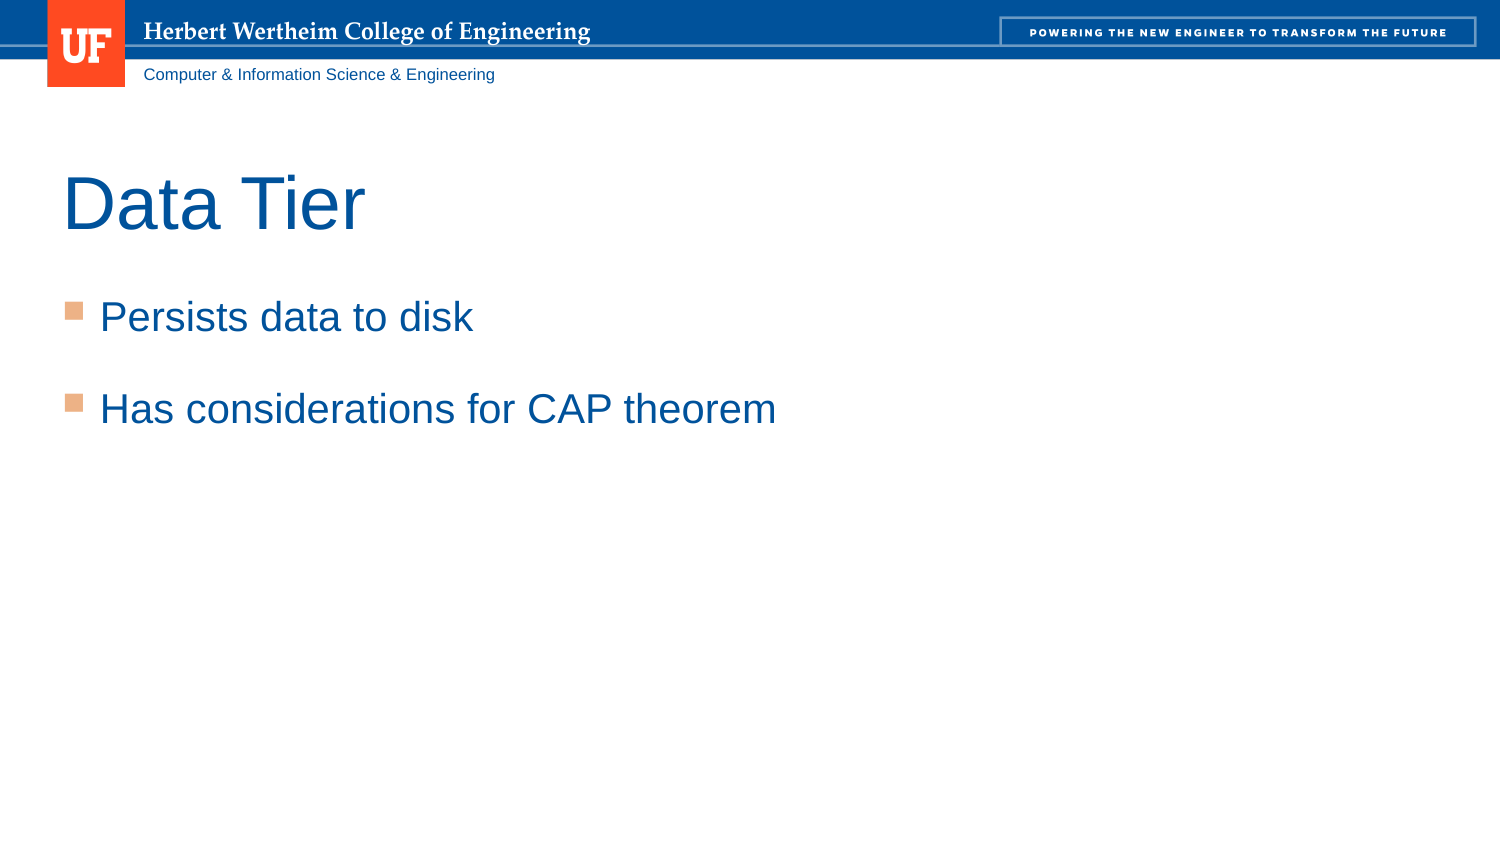

# Data Tier
Persists data to disk
Has considerations for CAP theorem